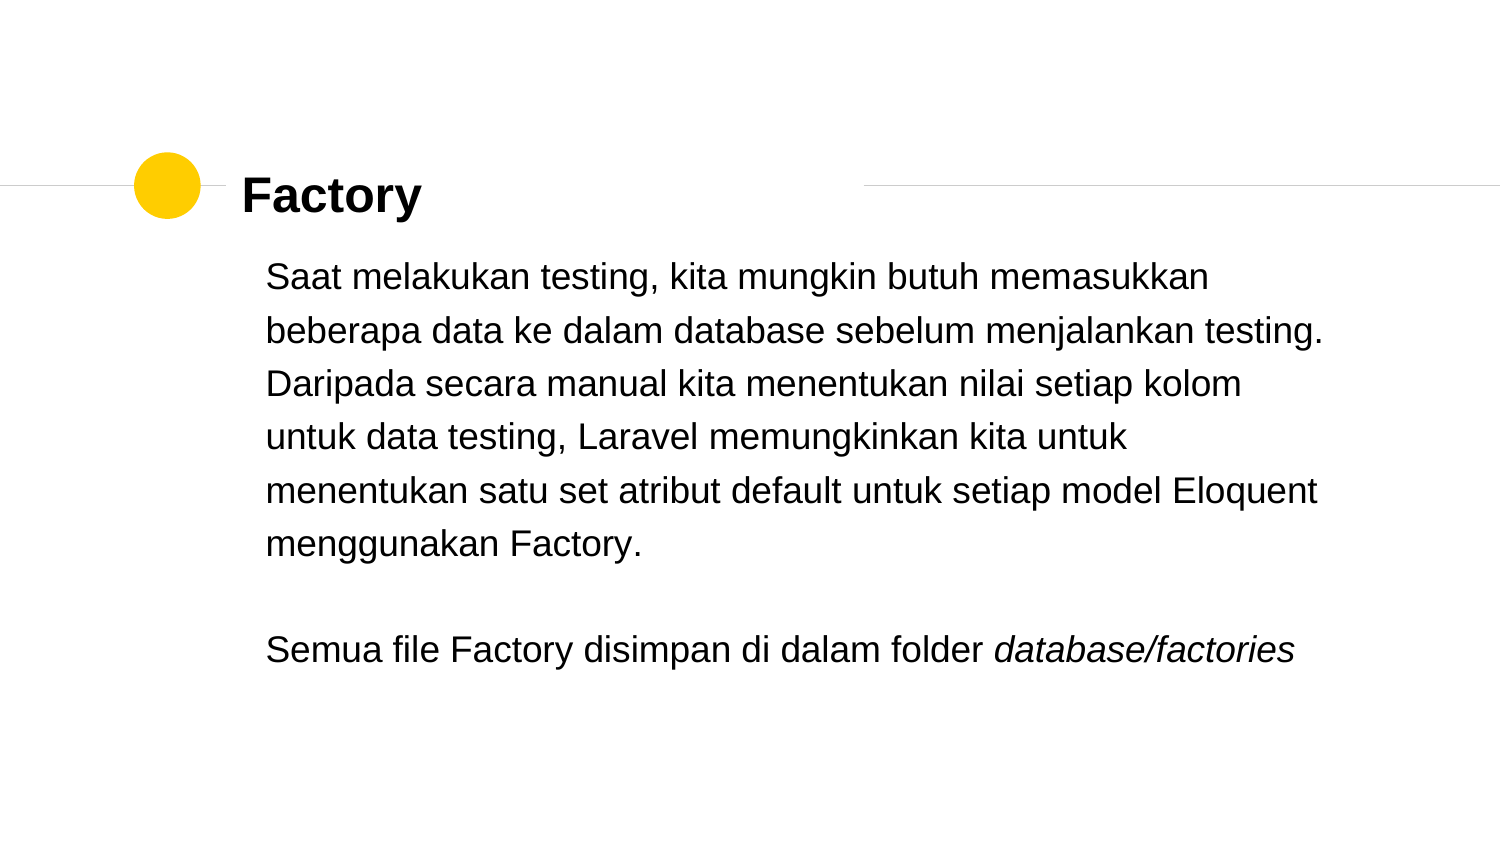

# Factory
Saat melakukan testing, kita mungkin butuh memasukkan beberapa data ke dalam database sebelum menjalankan testing.
Daripada secara manual kita menentukan nilai setiap kolom untuk data testing, Laravel memungkinkan kita untuk menentukan satu set atribut default untuk setiap model Eloquent menggunakan Factory.

Semua file Factory disimpan di dalam folder database/factories